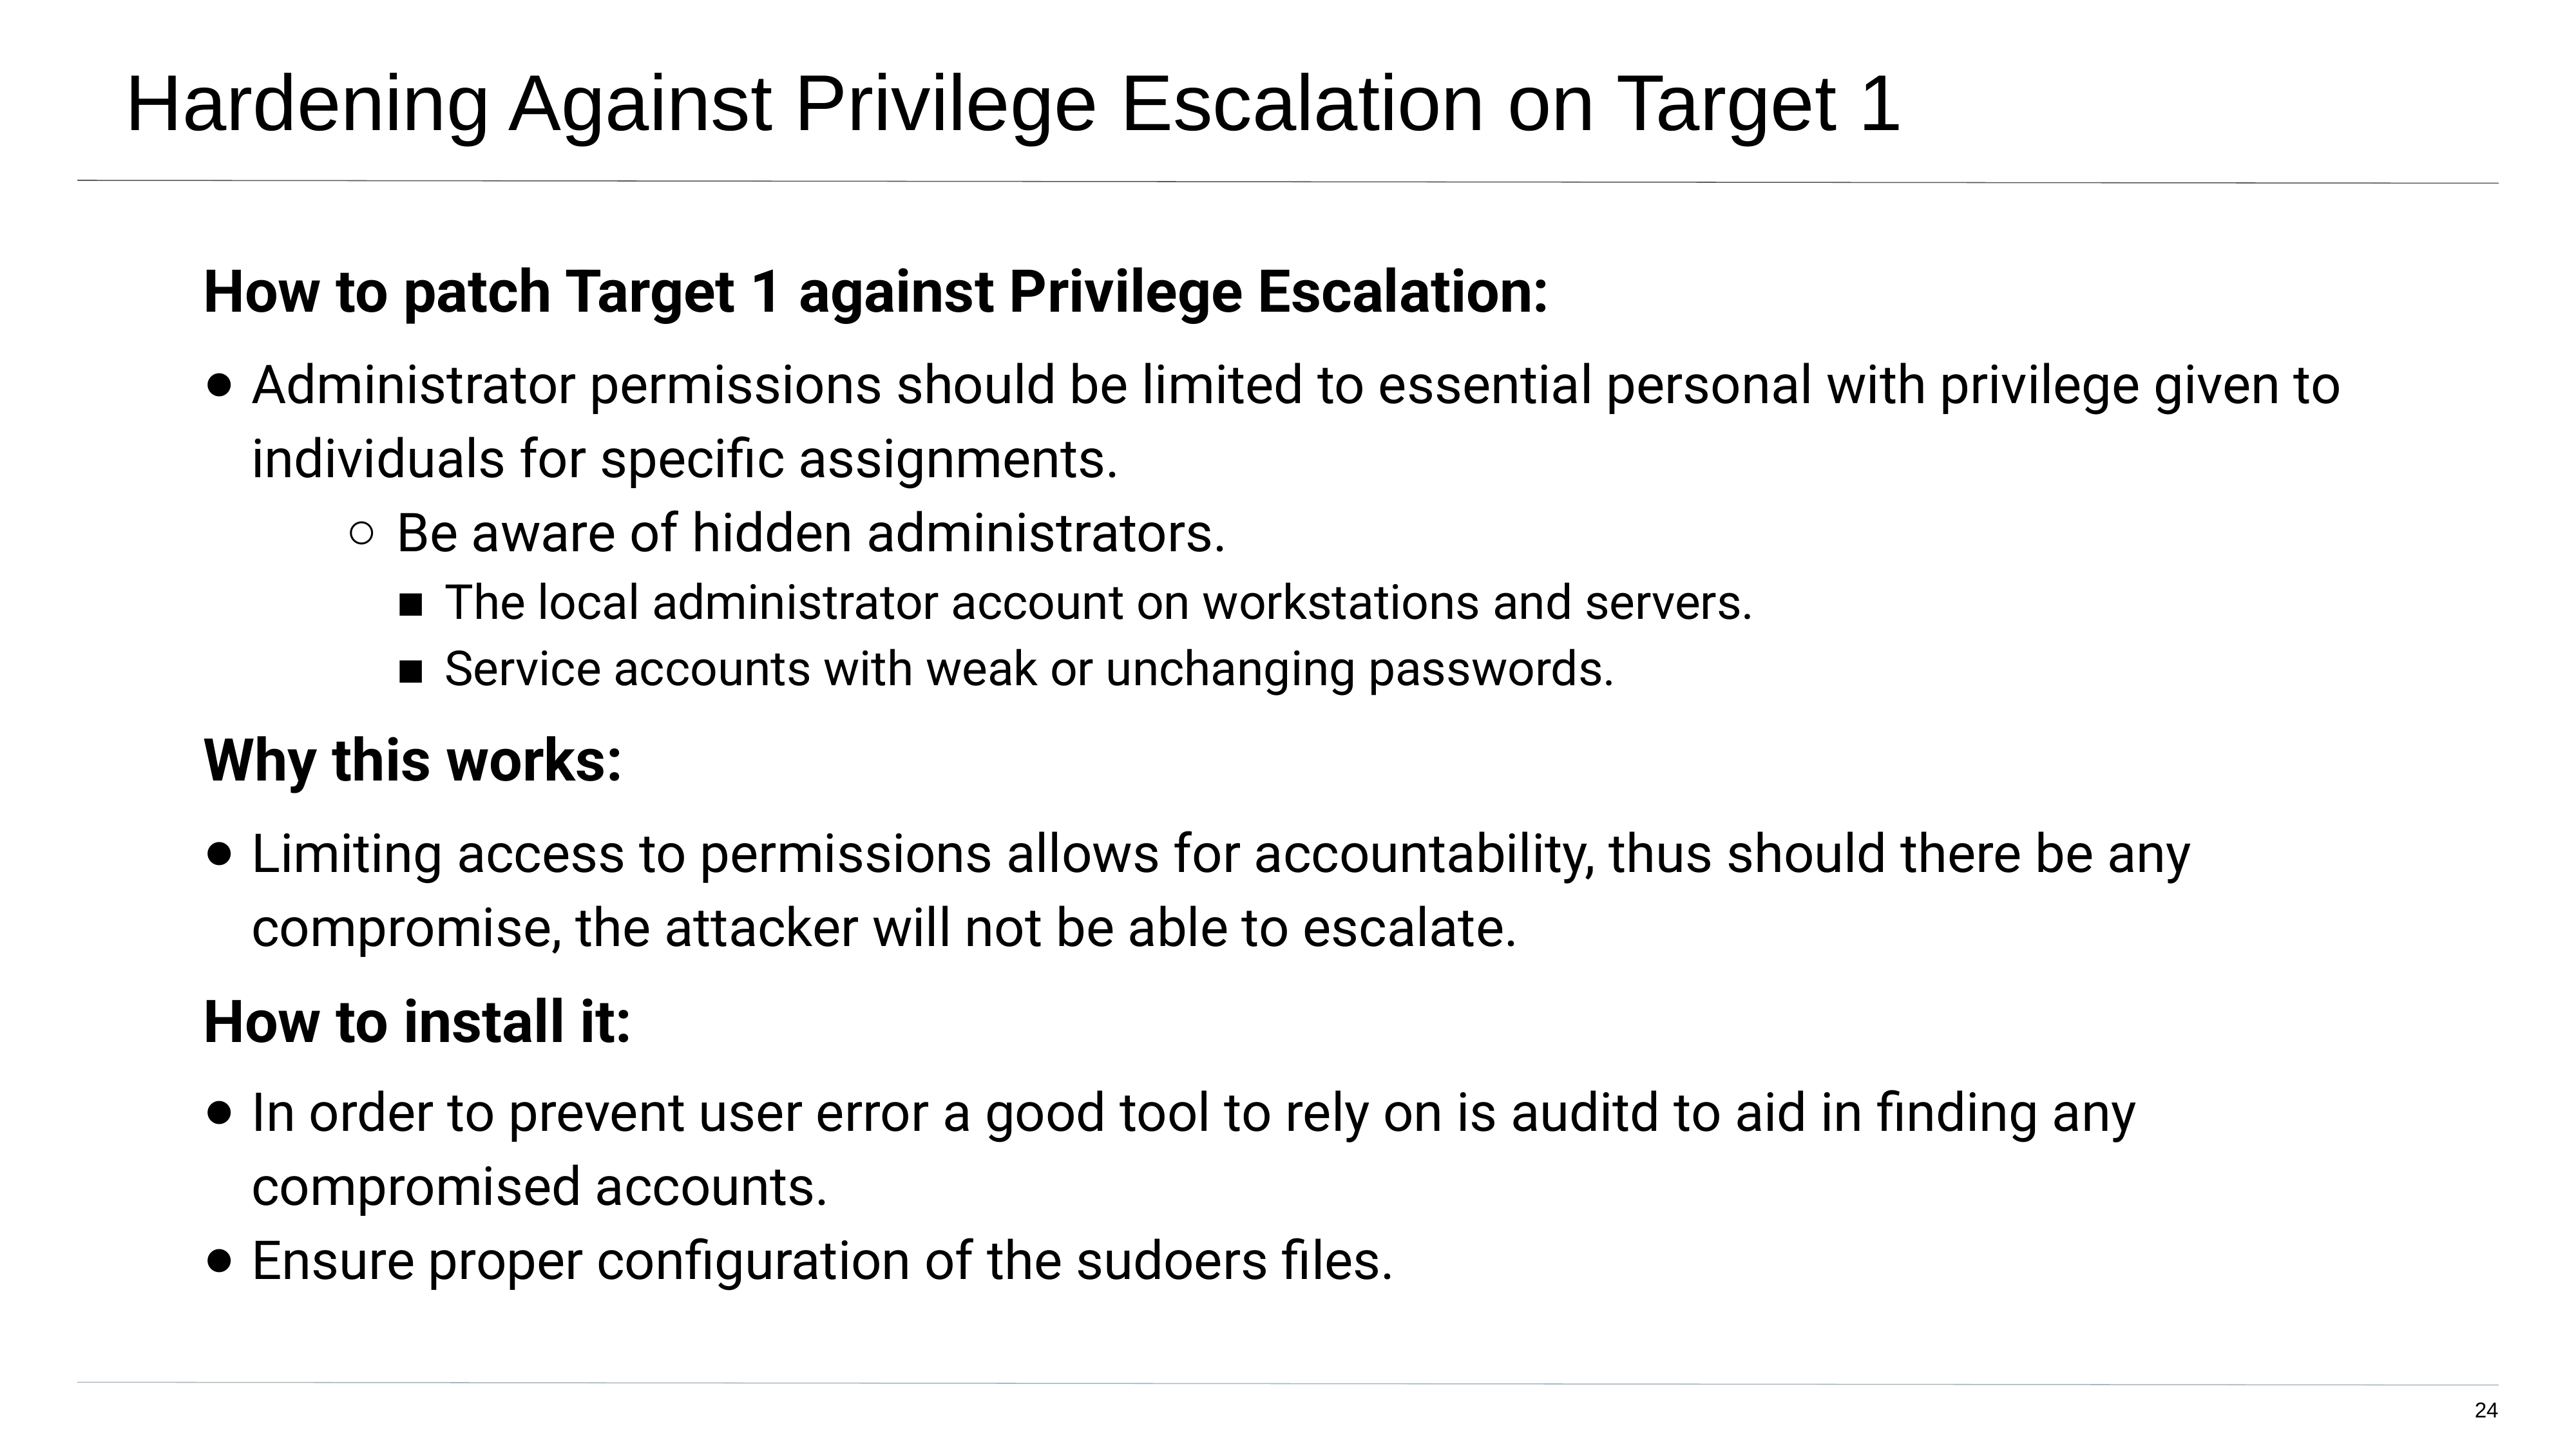

# Hardening Against Privilege Escalation on Target 1
How to patch Target 1 against Privilege Escalation:
Administrator permissions should be limited to essential personal with privilege given to individuals for specific assignments.
Be aware of hidden administrators.
The local administrator account on workstations and servers.
Service accounts with weak or unchanging passwords.
Why this works:
Limiting access to permissions allows for accountability, thus should there be any compromise, the attacker will not be able to escalate.
How to install it:
In order to prevent user error a good tool to rely on is auditd to aid in finding any compromised accounts.
Ensure proper configuration of the sudoers files.

24